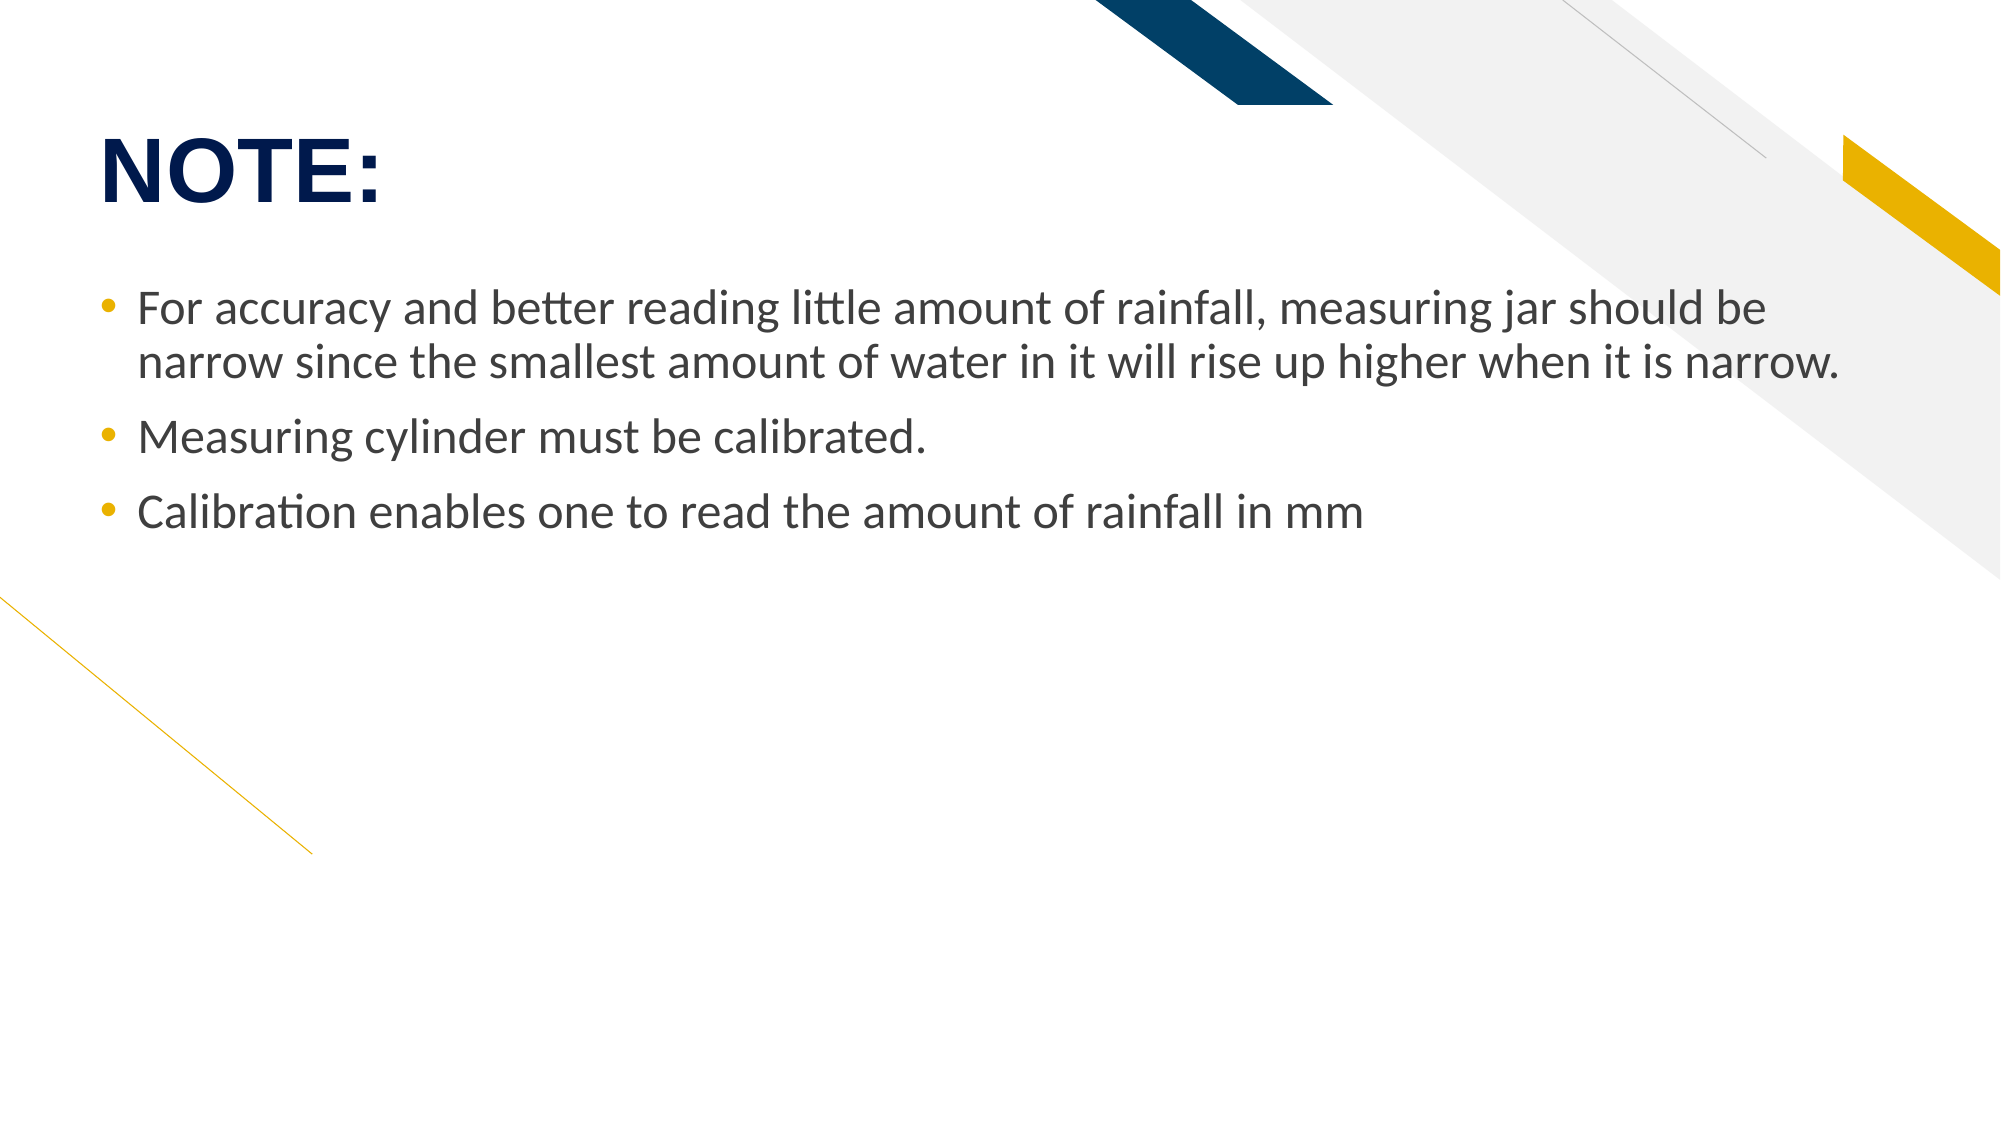

# NOTE:
For accuracy and better reading little amount of rainfall, measuring jar should be narrow since the smallest amount of water in it will rise up higher when it is narrow.
Measuring cylinder must be calibrated.
Calibration enables one to read the amount of rainfall in mm